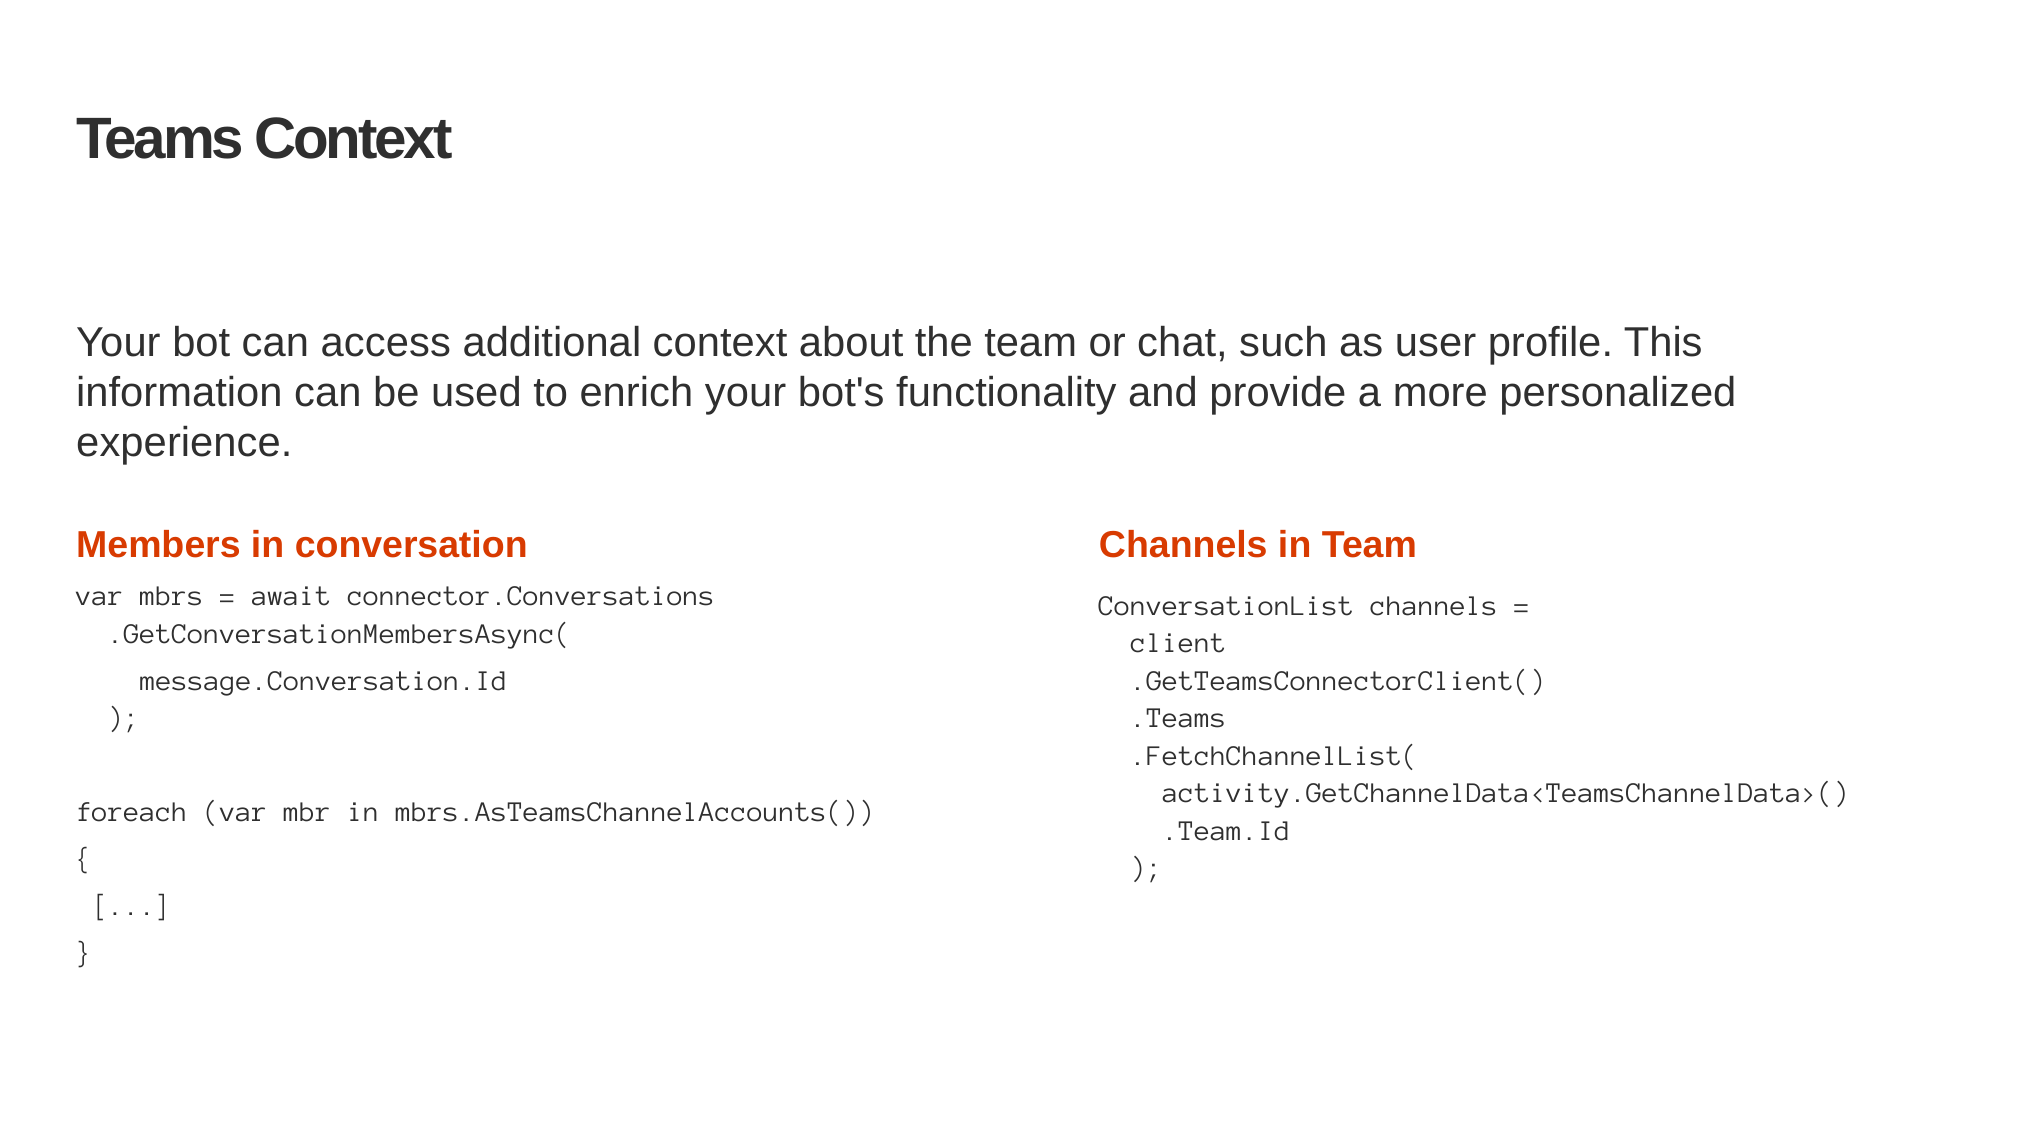

# Teams Context
Your bot can access additional context about the team or chat, such as user profile. This information can be used to enrich your bot's functionality and provide a more personalized experience.
Members in conversation
var mbrs = await connector.Conversations
  .GetConversationMembersAsync(
    message.Conversation.Id
  );

foreach (var mbr in mbrs.AsTeamsChannelAccounts())
{
 [...]
}

Channels in Team
ConversationList channels =
  client
  .GetTeamsConnectorClient()
  .Teams
  .FetchChannelList(
    activity.GetChannelData<TeamsChannelData>()
    .Team.Id
  );